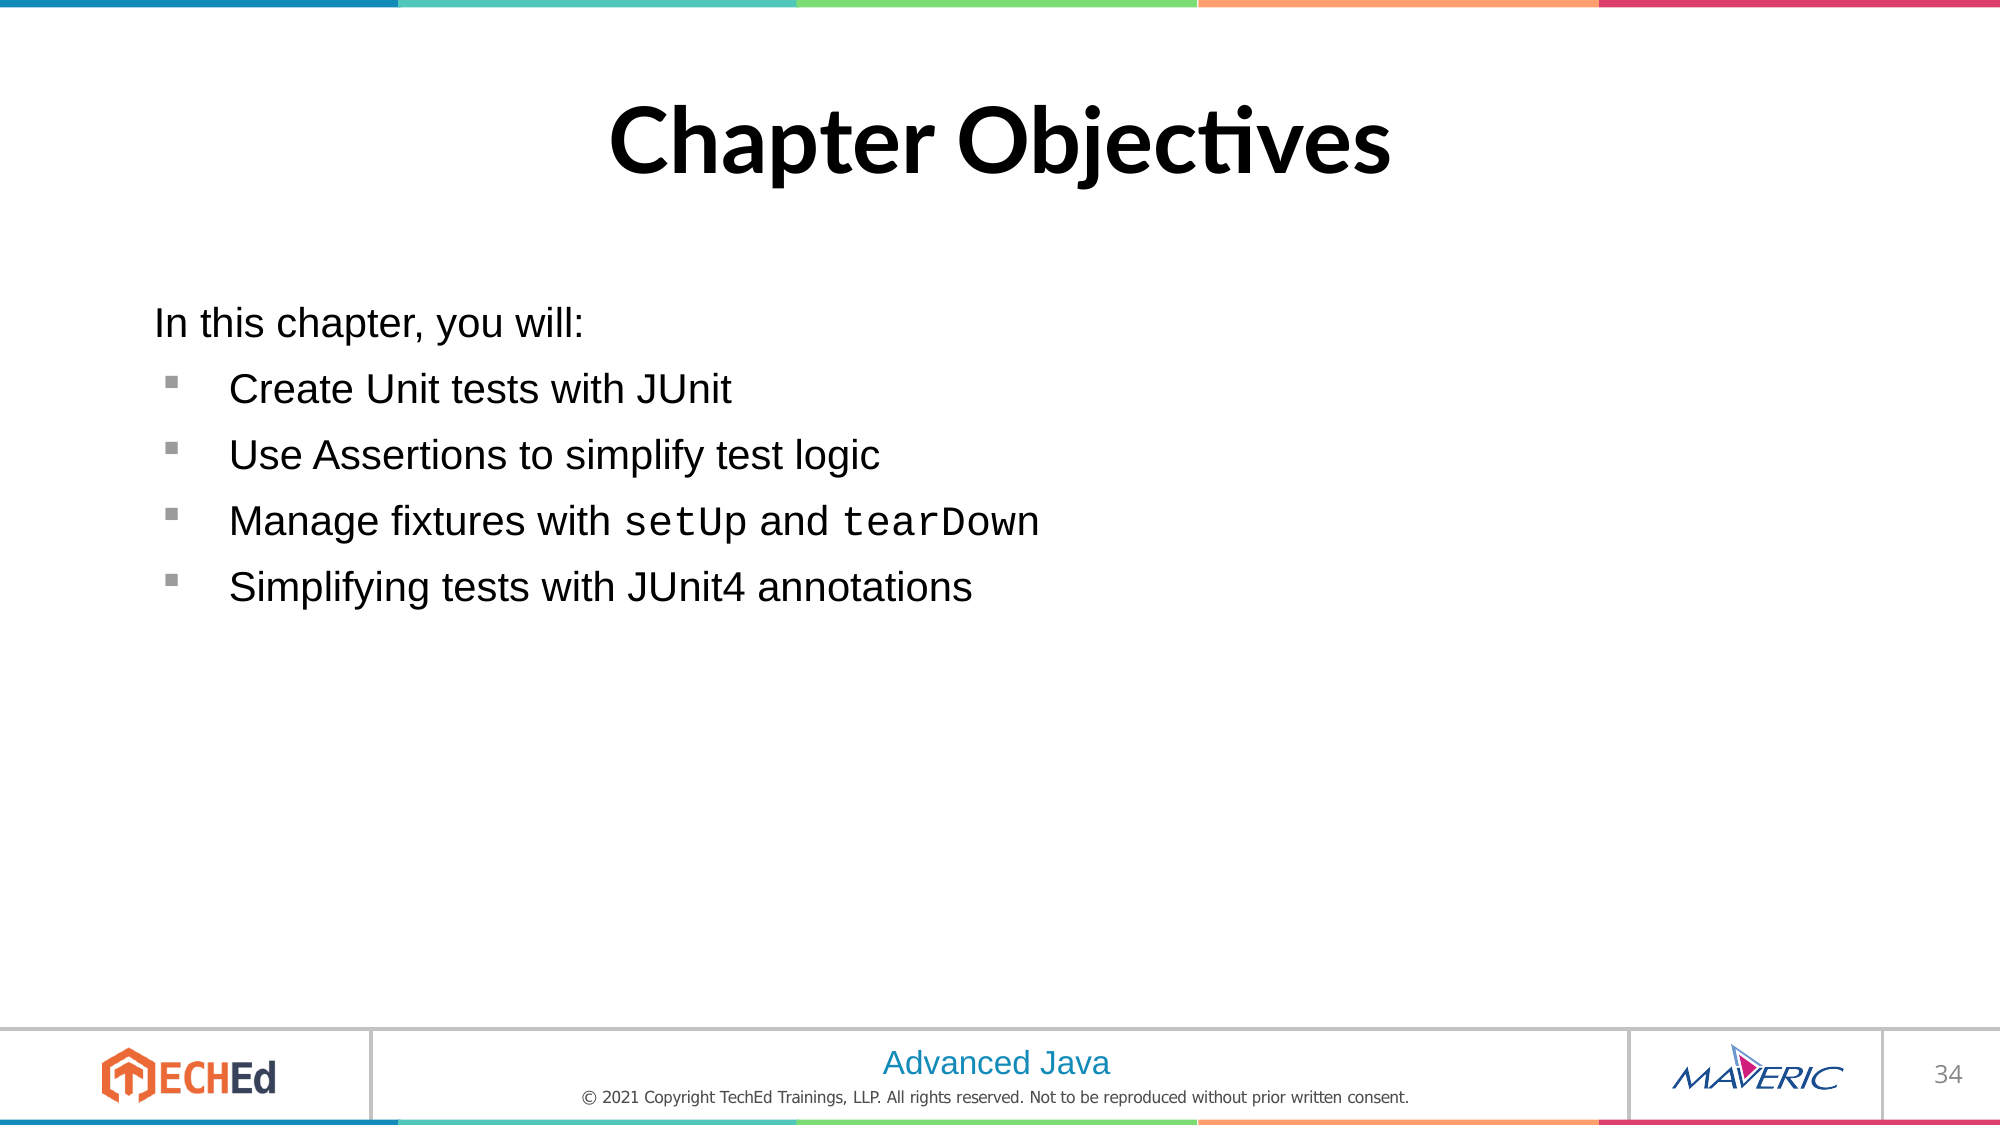

# Chapter Objectives
In this chapter, you will:
Create Unit tests with JUnit
Use Assertions to simplify test logic
Manage fixtures with setUp and tearDown
Simplifying tests with JUnit4 annotations